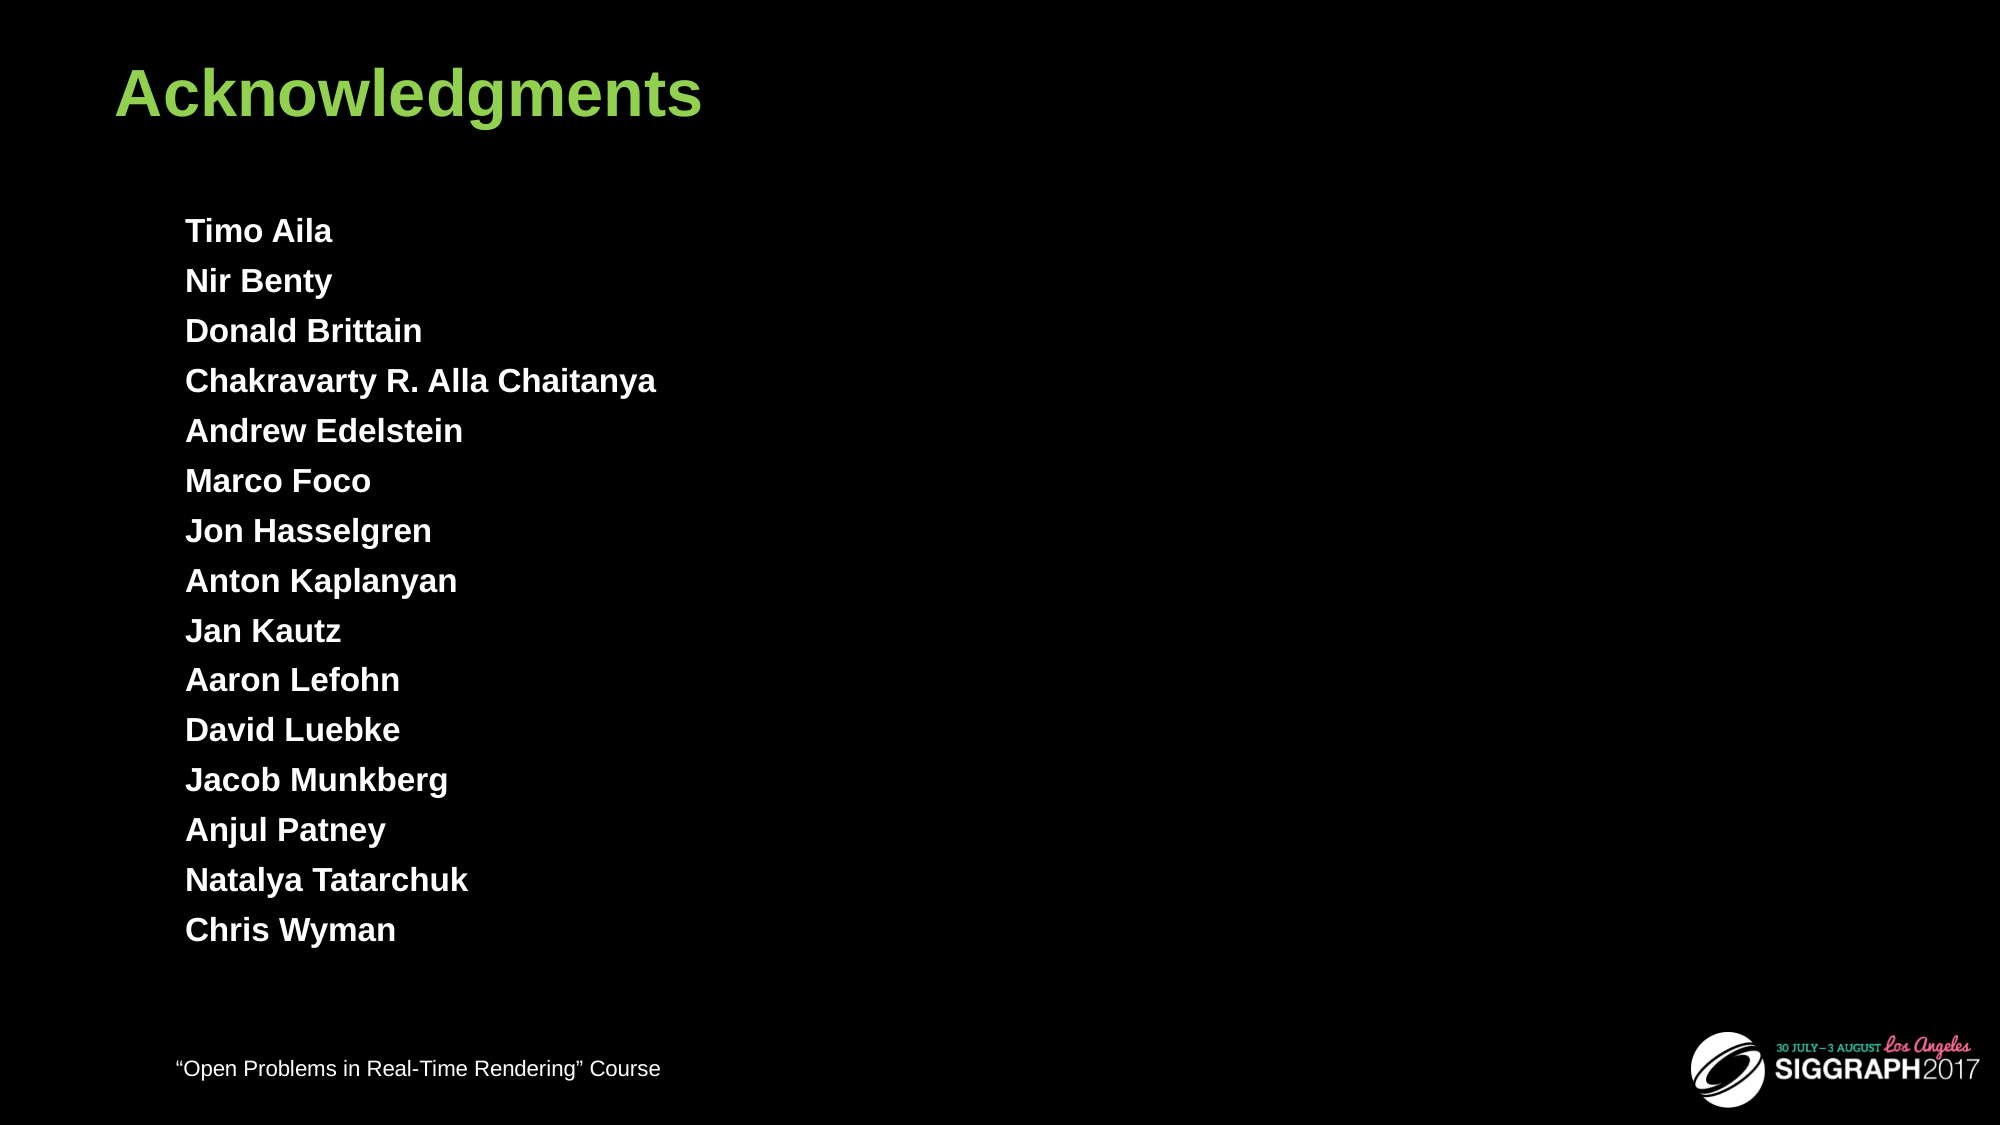

# Acknowledgments
Timo Aila
Nir Benty
Donald Brittain
Chakravarty R. Alla Chaitanya
Andrew Edelstein
Marco Foco
Jon Hasselgren
Anton Kaplanyan
Jan Kautz
Aaron Lefohn
David Luebke
Jacob Munkberg
Anjul Patney
Natalya Tatarchuk
Chris Wyman